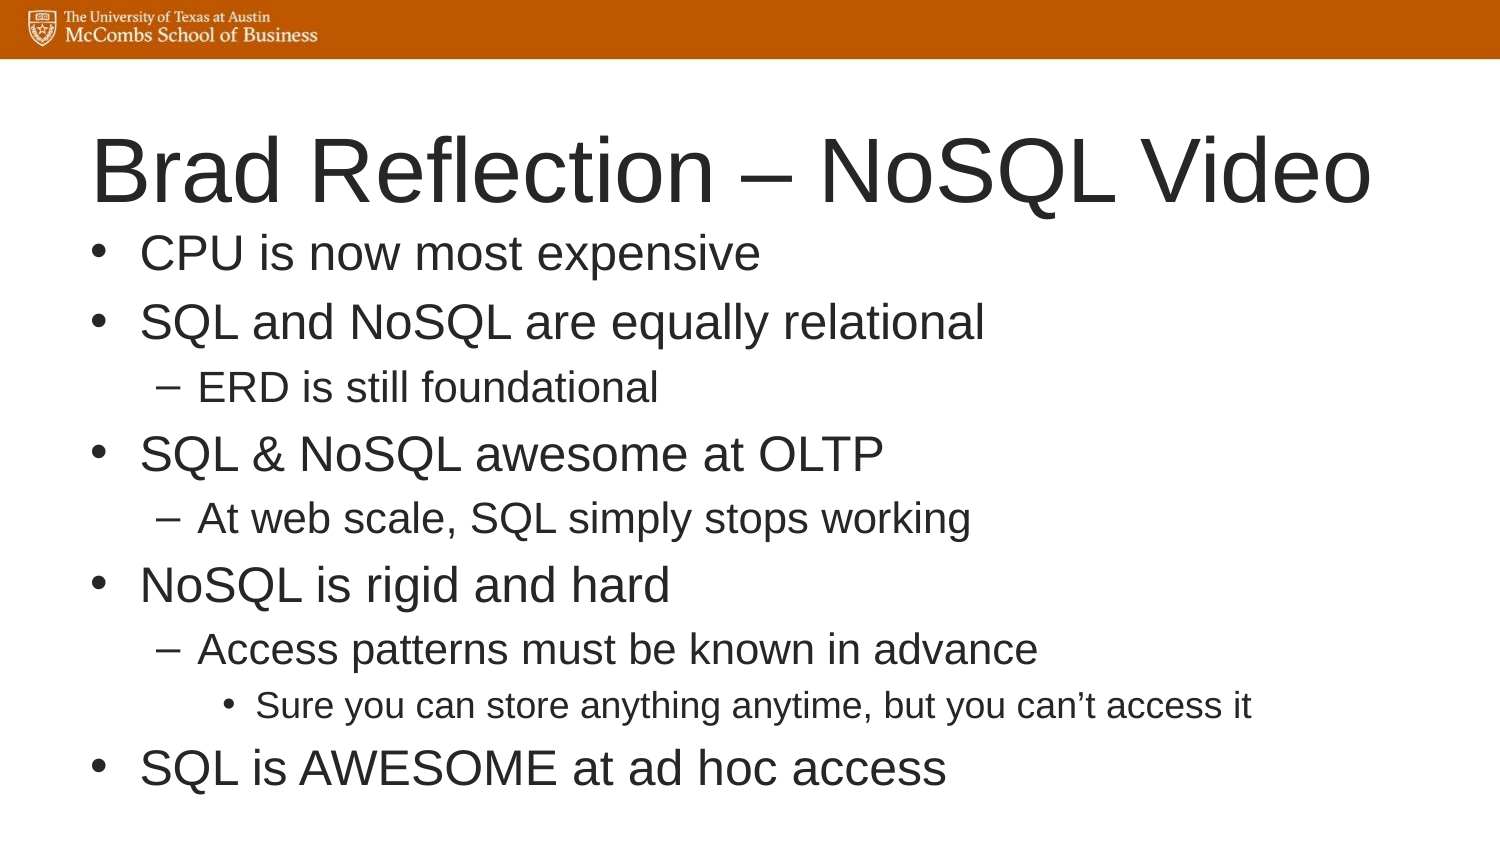

# Brad Reflection – NoSQL Video
CPU is now most expensive
SQL and NoSQL are equally relational
ERD is still foundational
SQL & NoSQL awesome at OLTP
At web scale, SQL simply stops working
NoSQL is rigid and hard
Access patterns must be known in advance
Sure you can store anything anytime, but you can’t access it
SQL is AWESOME at ad hoc access